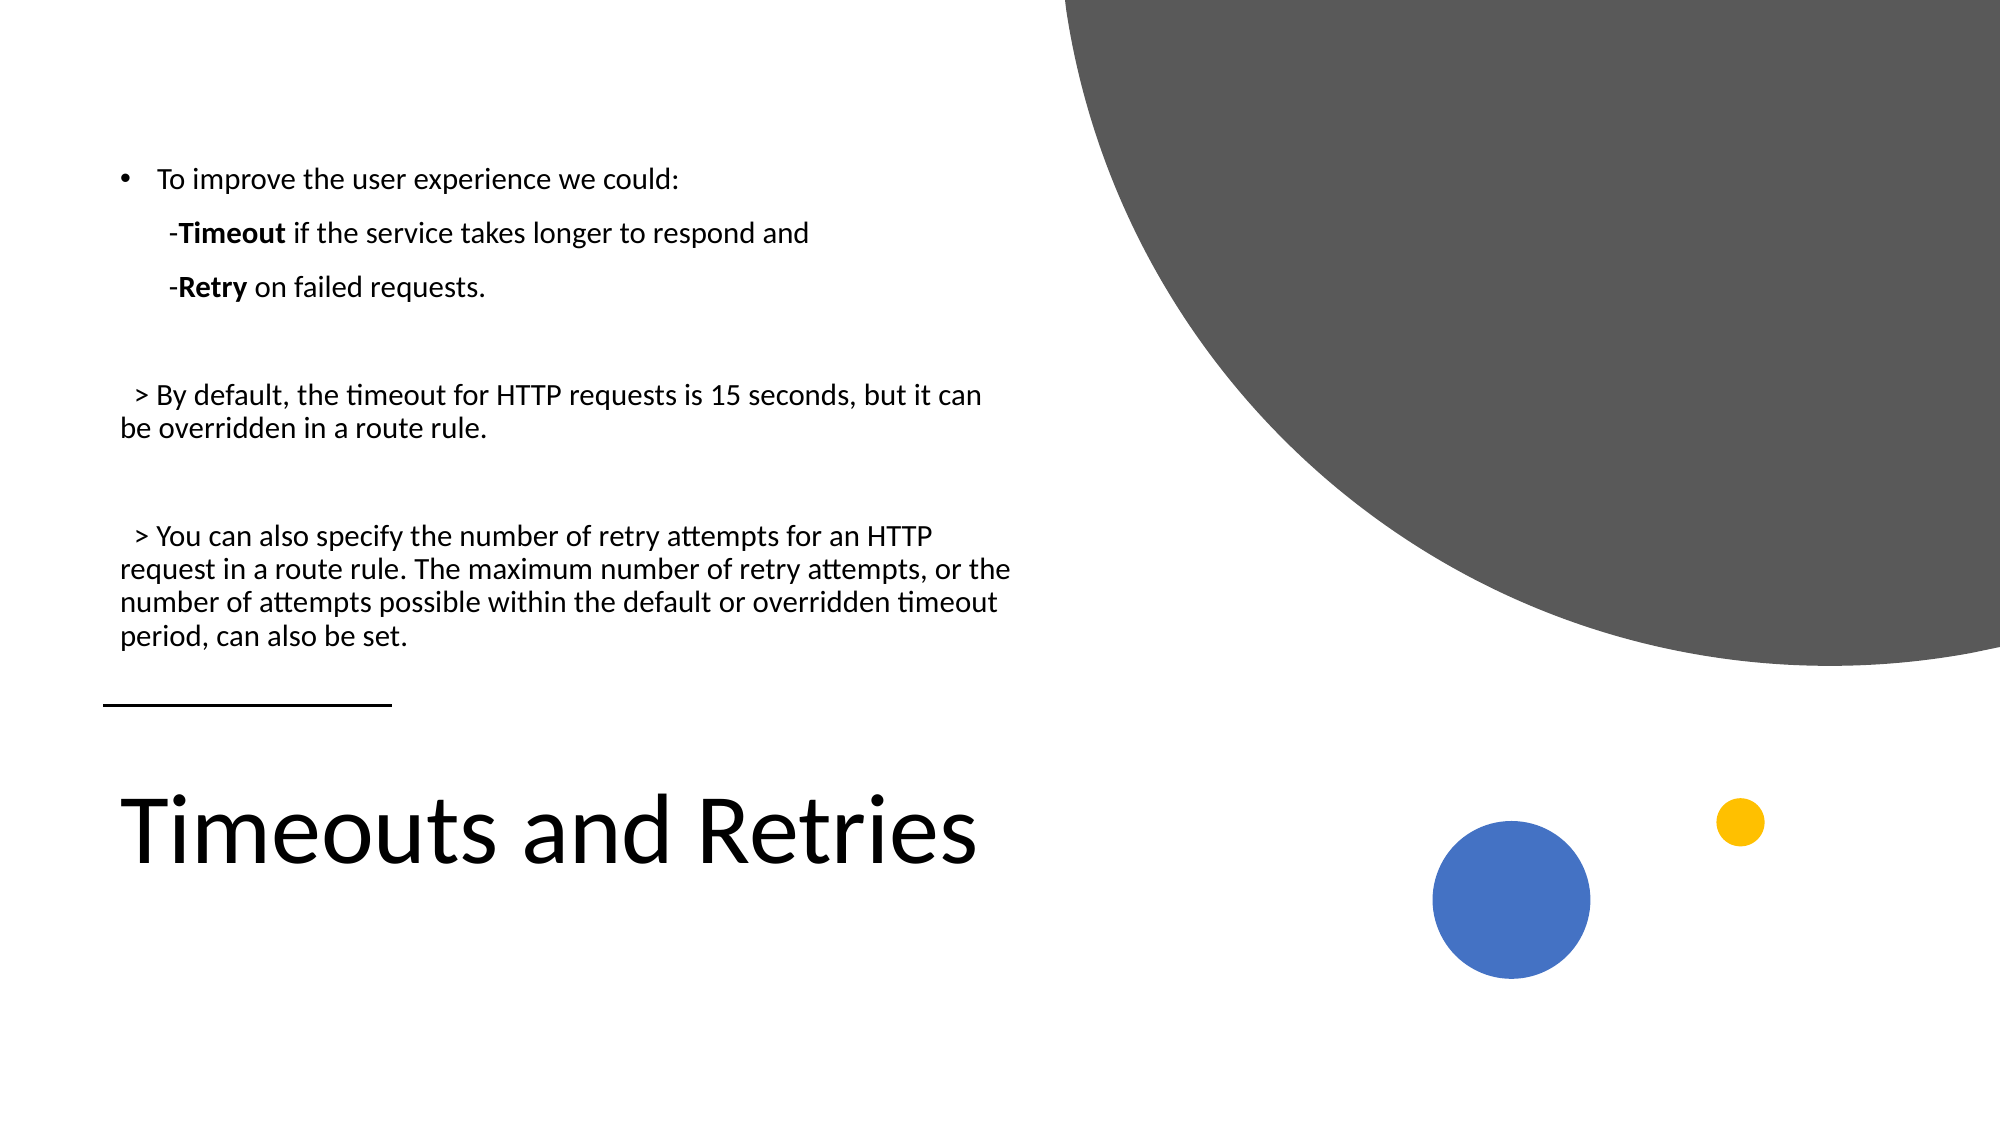

To improve the user experience we could:
       -Timeout if the service takes longer to respond and
       -Retry on failed requests.

  > By default, the timeout for HTTP requests is 15 seconds, but it can be overridden in a route rule.

  > You can also specify the number of retry attempts for an HTTP request in a route rule. The maximum number of retry attempts, or the number of attempts possible within the default or overridden timeout period, can also be set.

# Timeouts and Retries